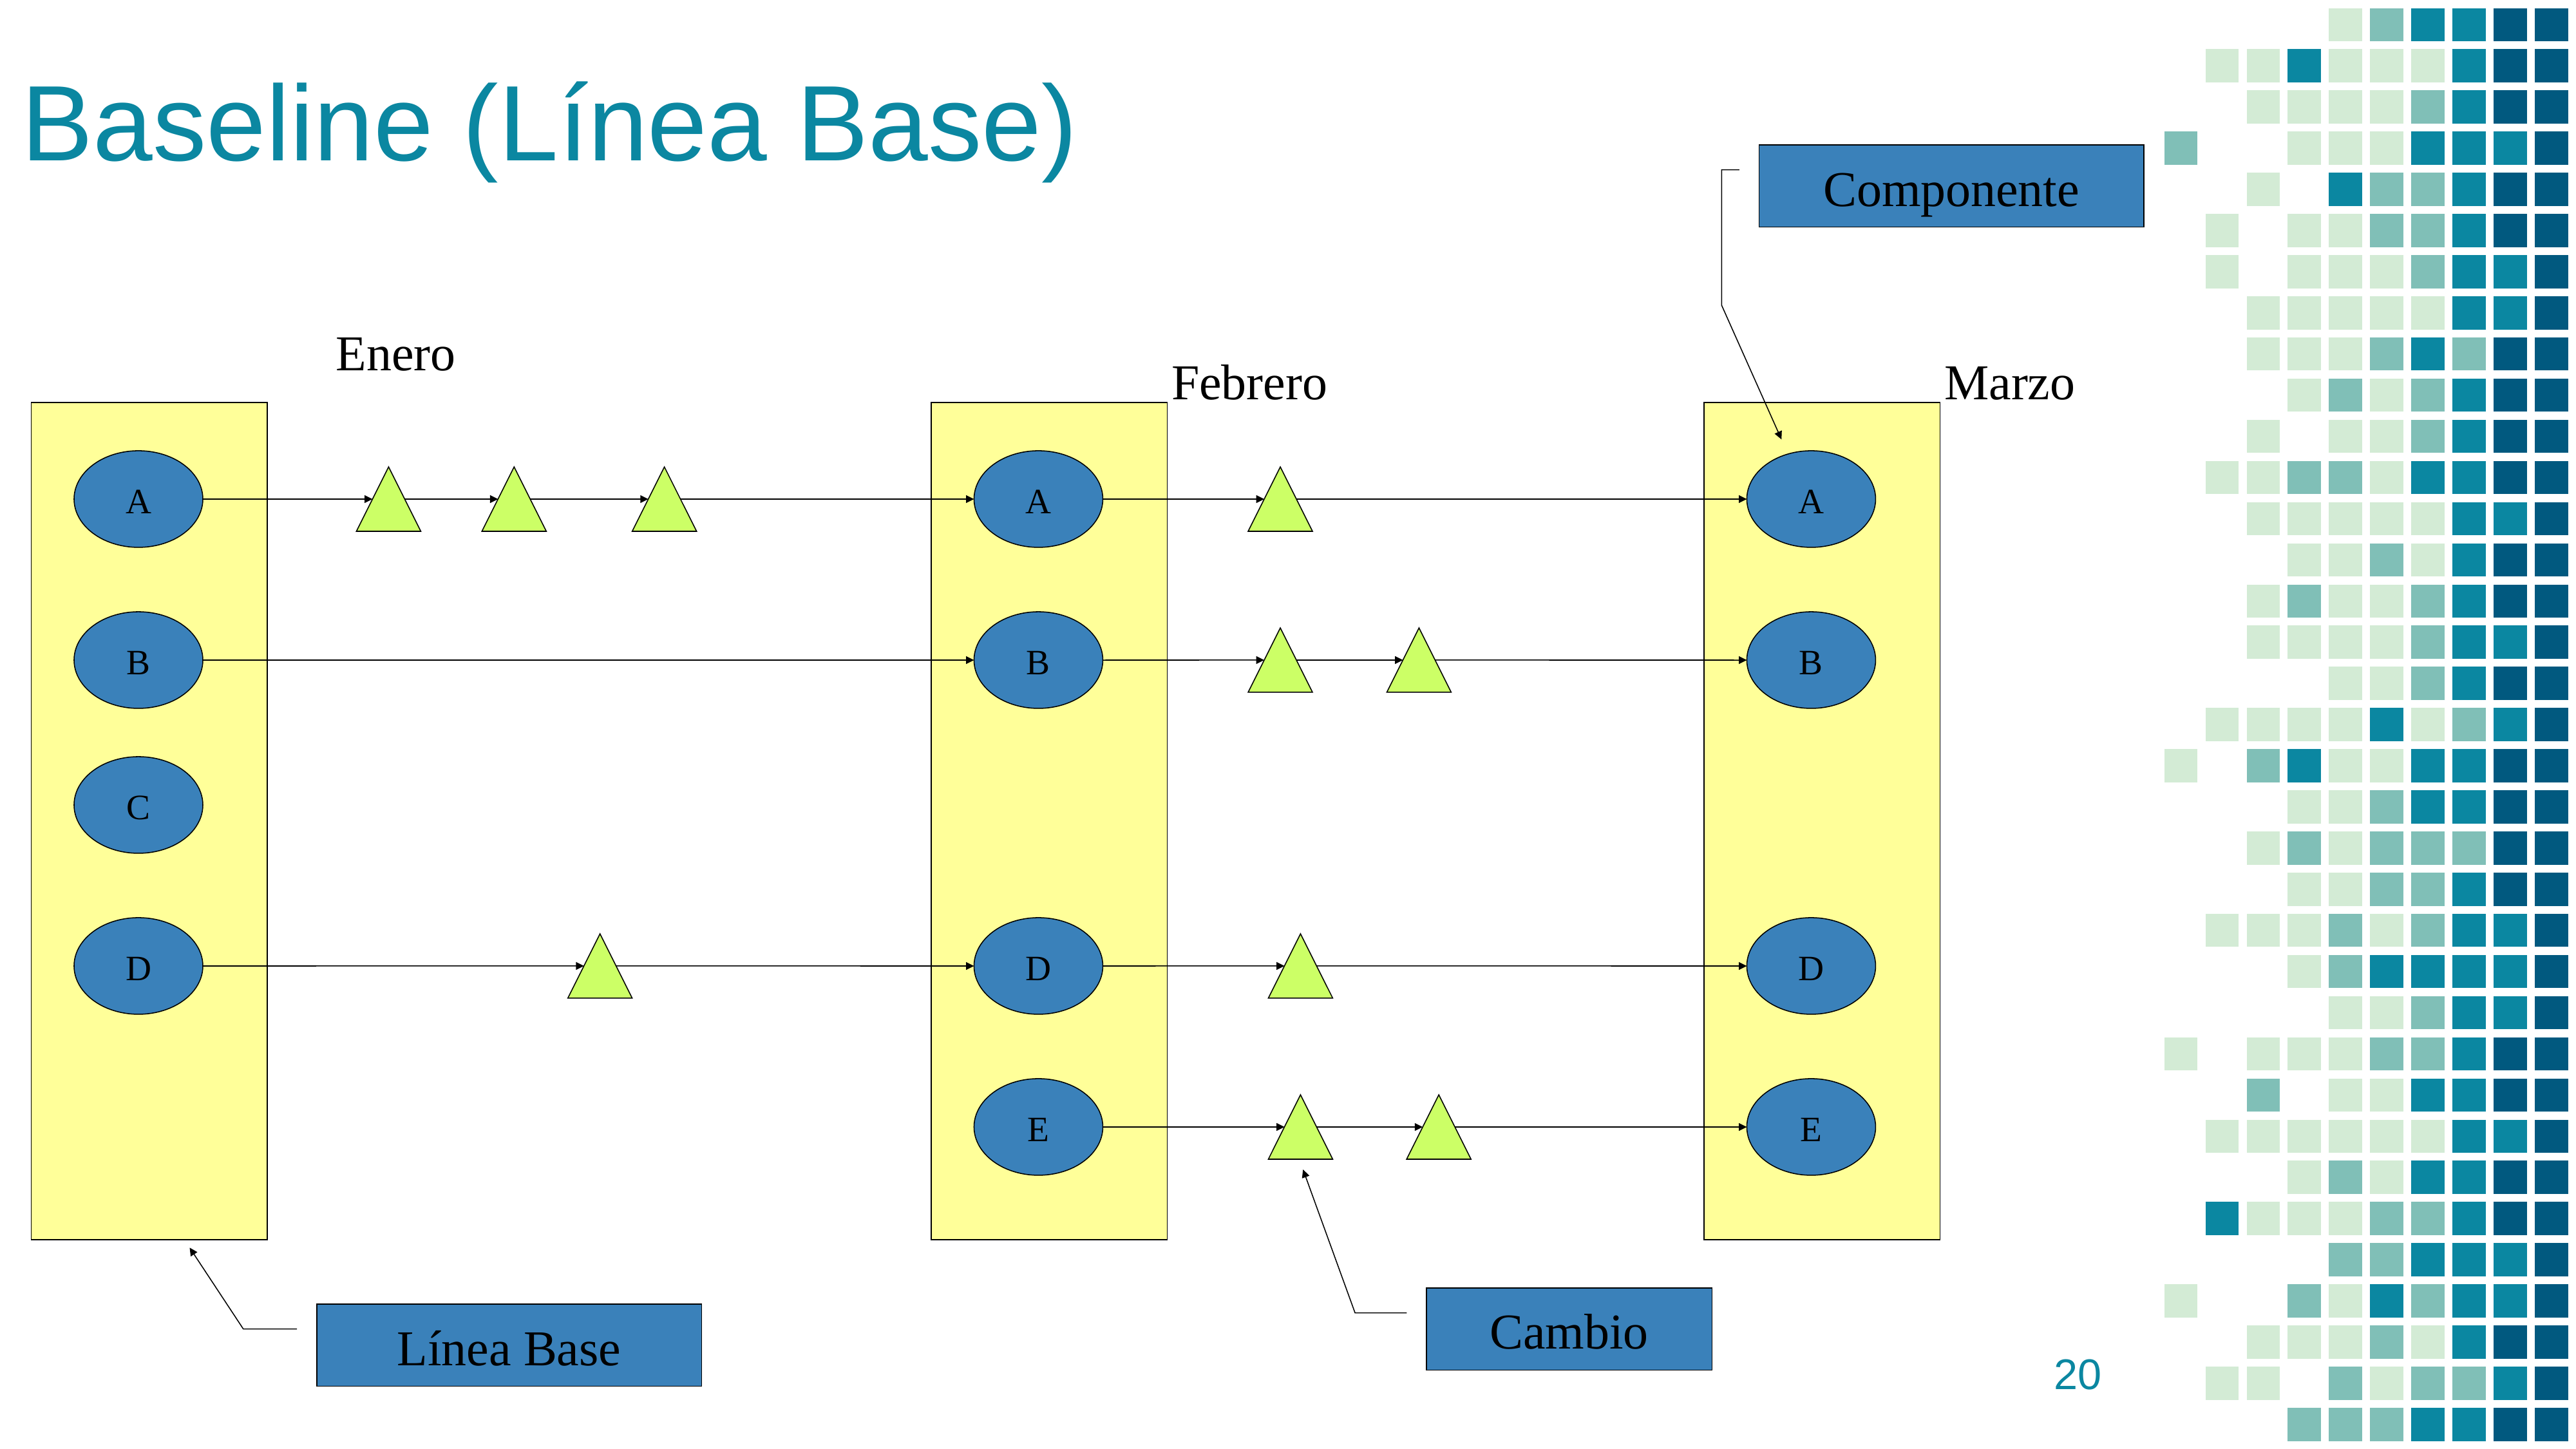

# Baseline (Línea Base)
Componente
Enero
Febrero
Marzo

A
A
A

B
B
B

C
D
D
D

E
E

Cambio
Línea Base
20